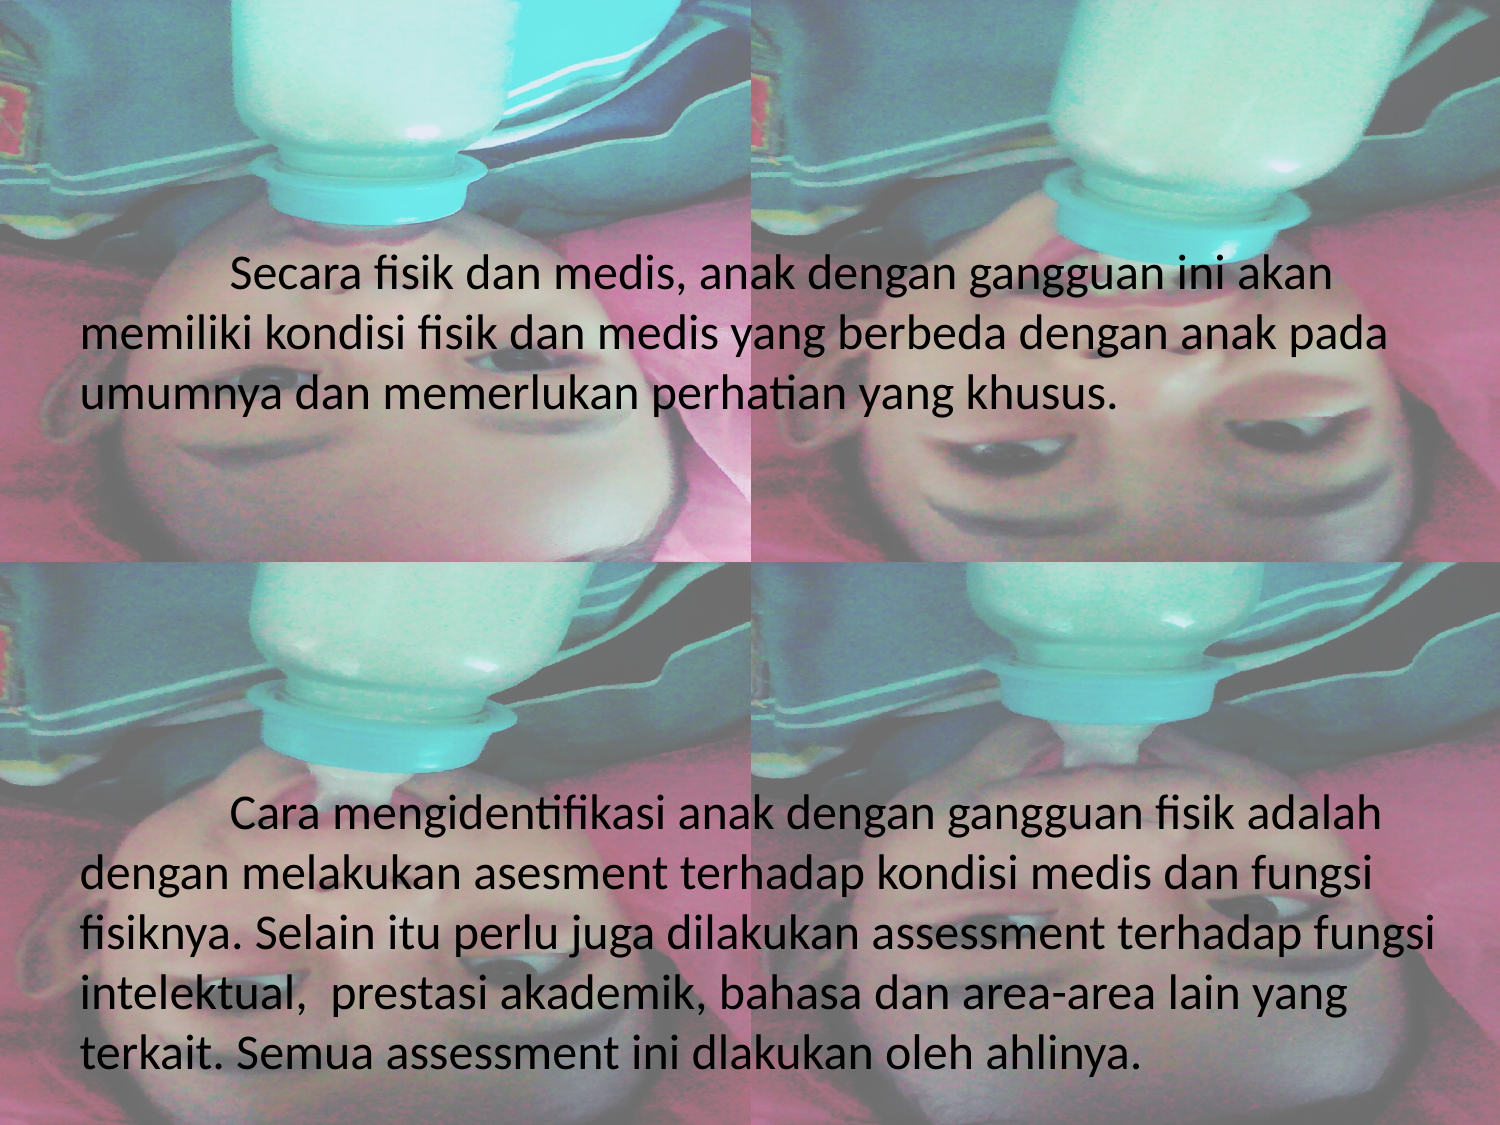

Secara fisik dan medis, anak dengan gangguan ini akan memiliki kondisi fisik dan medis yang berbeda dengan anak pada umumnya dan memerlukan perhatian yang khusus.

	Cara mengidentifikasi anak dengan gangguan fisik adalah dengan melakukan asesment terhadap kondisi medis dan fungsi fisiknya. Selain itu perlu juga dilakukan assessment terhadap fungsi intelektual,  prestasi akademik, bahasa dan area-area lain yang terkait. Semua assessment ini dlakukan oleh ahlinya.